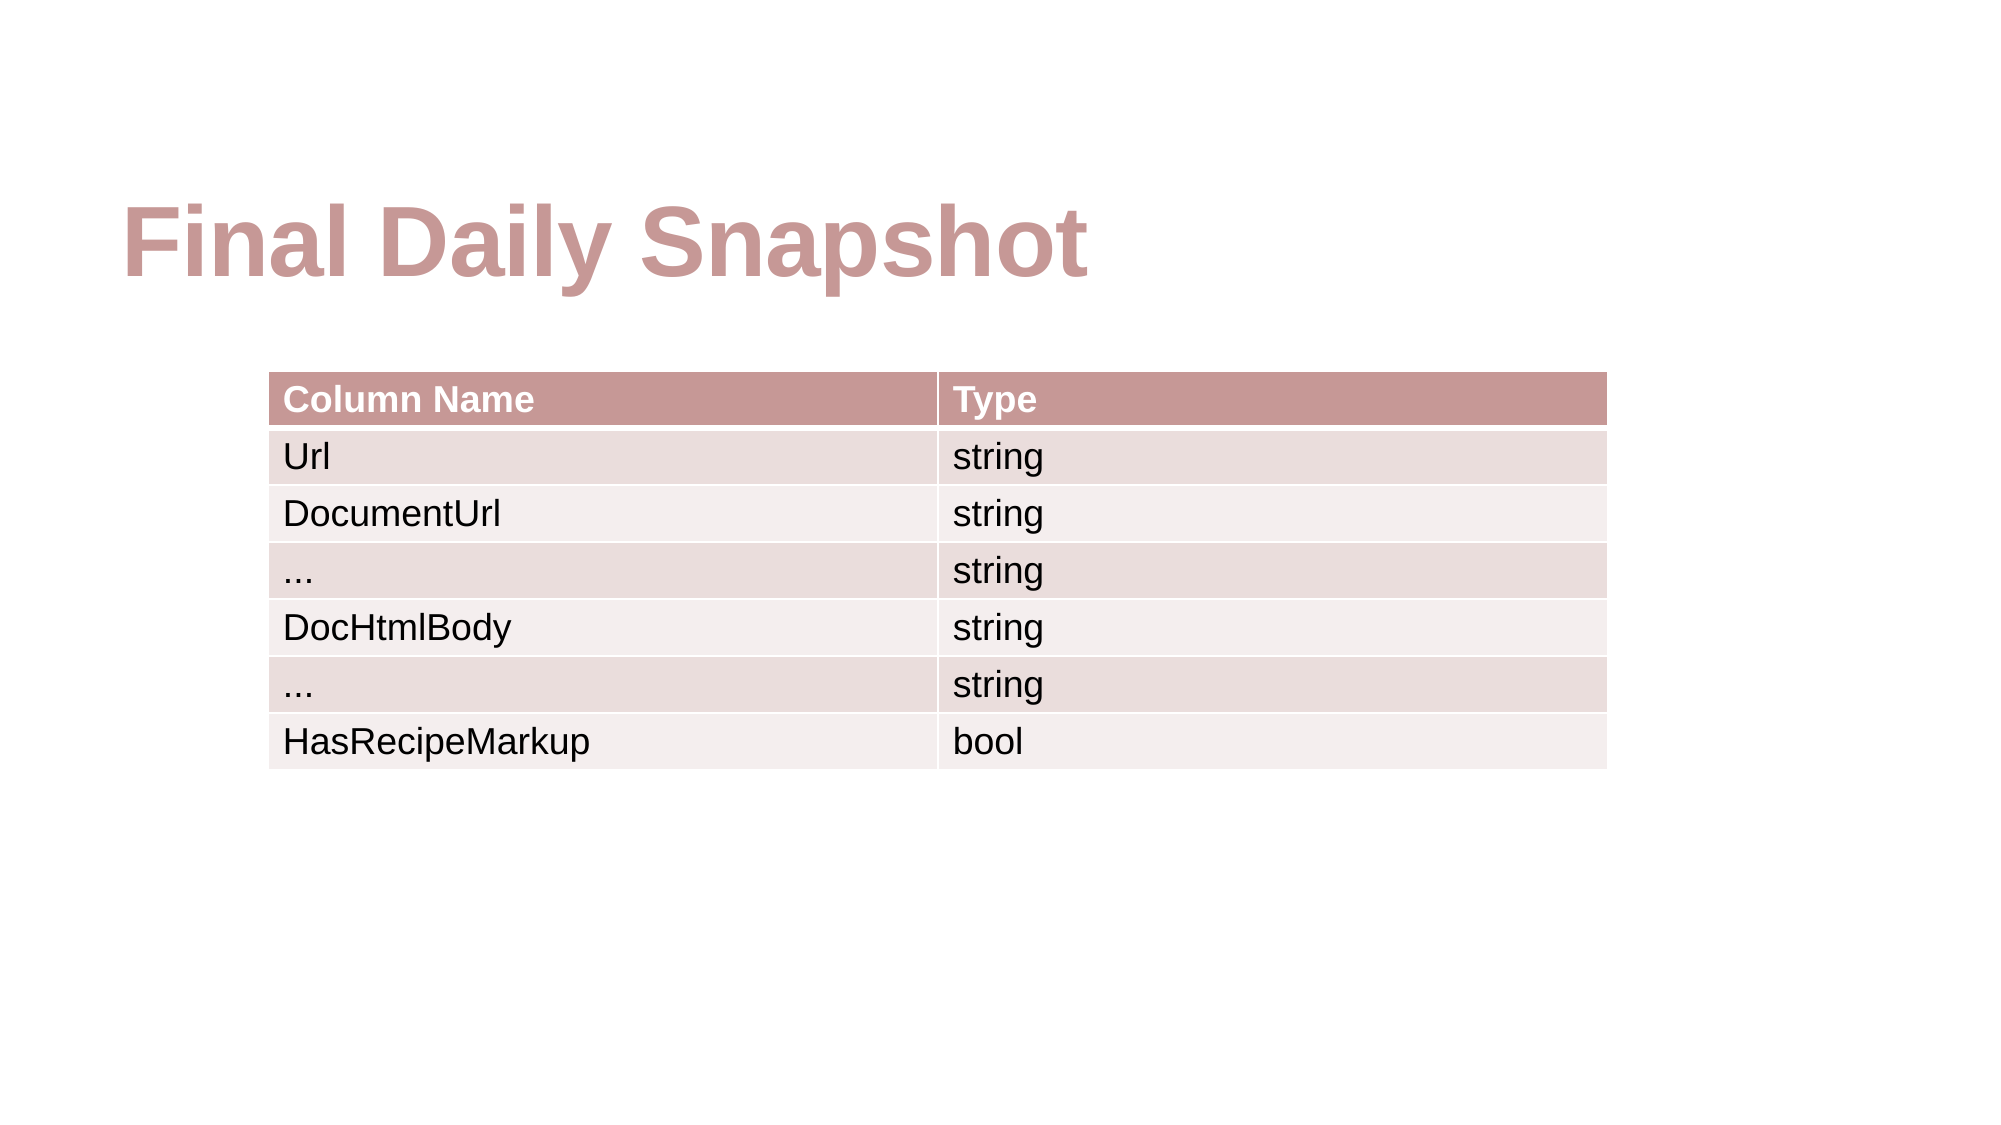

# Final Daily Snapshot
| Column Name | Type |
| --- | --- |
| Url | string |
| DocumentUrl | string |
| ... | string |
| DocHtmlBody | string |
| ... | string |
| HasRecipeMarkup | bool |